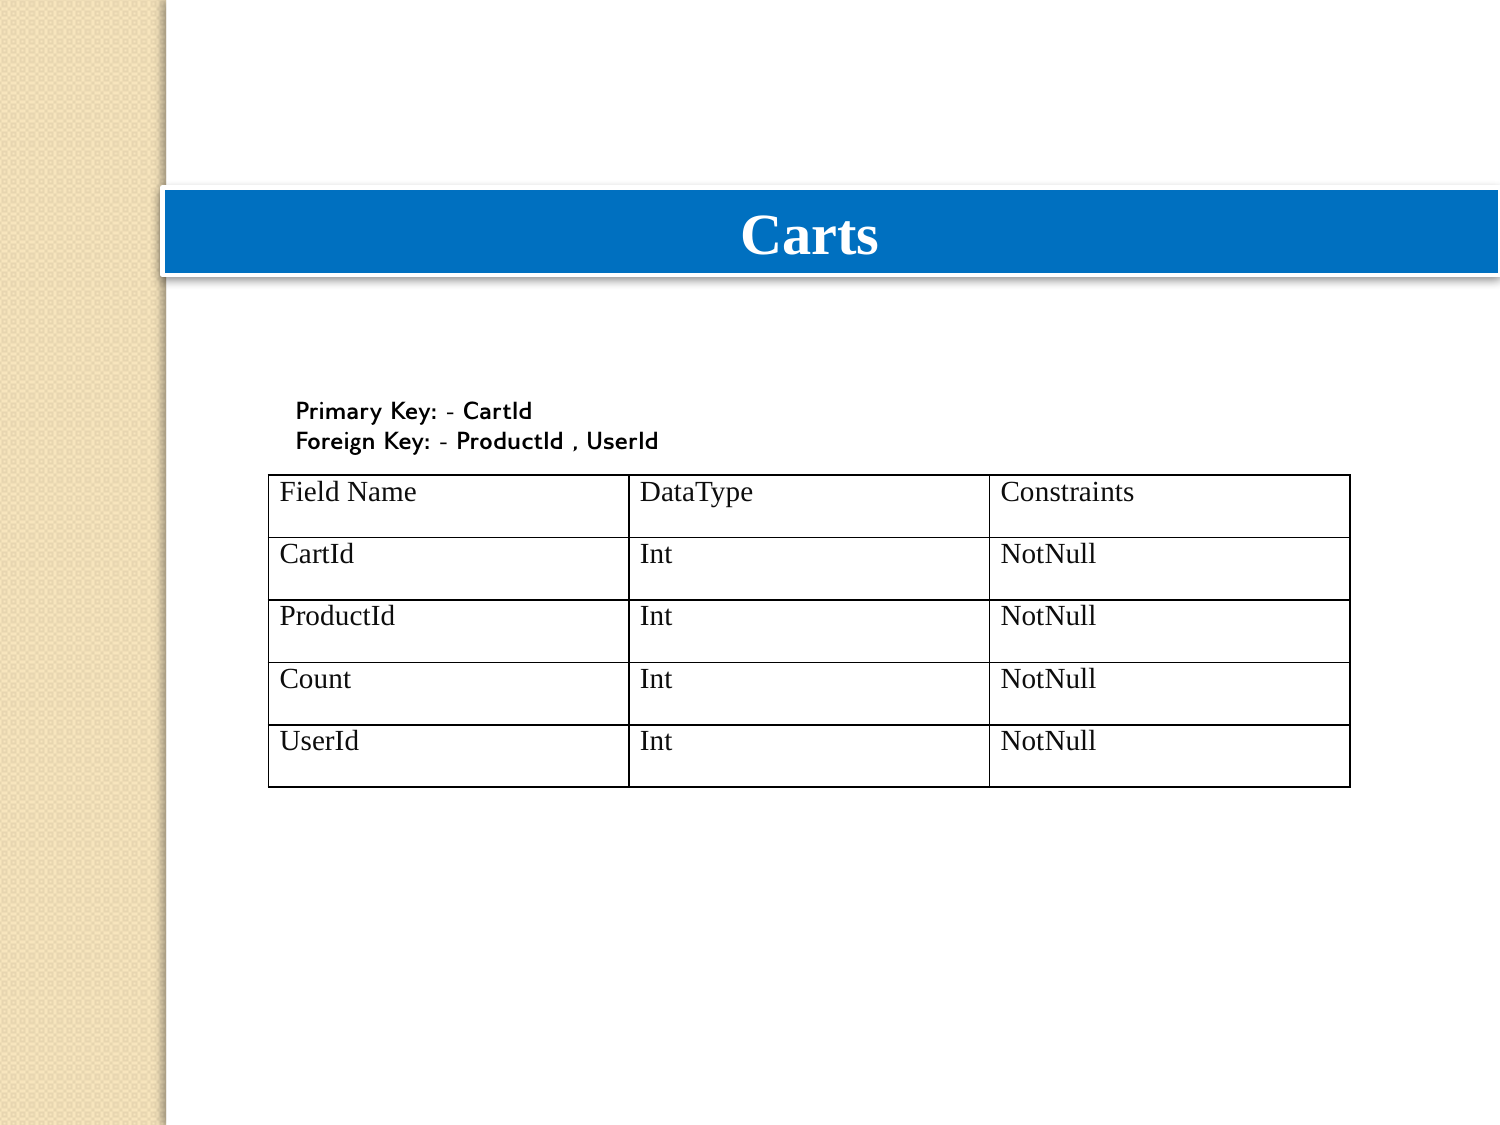

Carts

Primary Key: - CartId
Foreign Key: - ProductId , UserId
| Field Name | DataType | Constraints |
| --- | --- | --- |
| CartId | Int | NotNull |
| ProductId | Int | NotNull |
| Count | Int | NotNull |
| UserId | Int | NotNull |